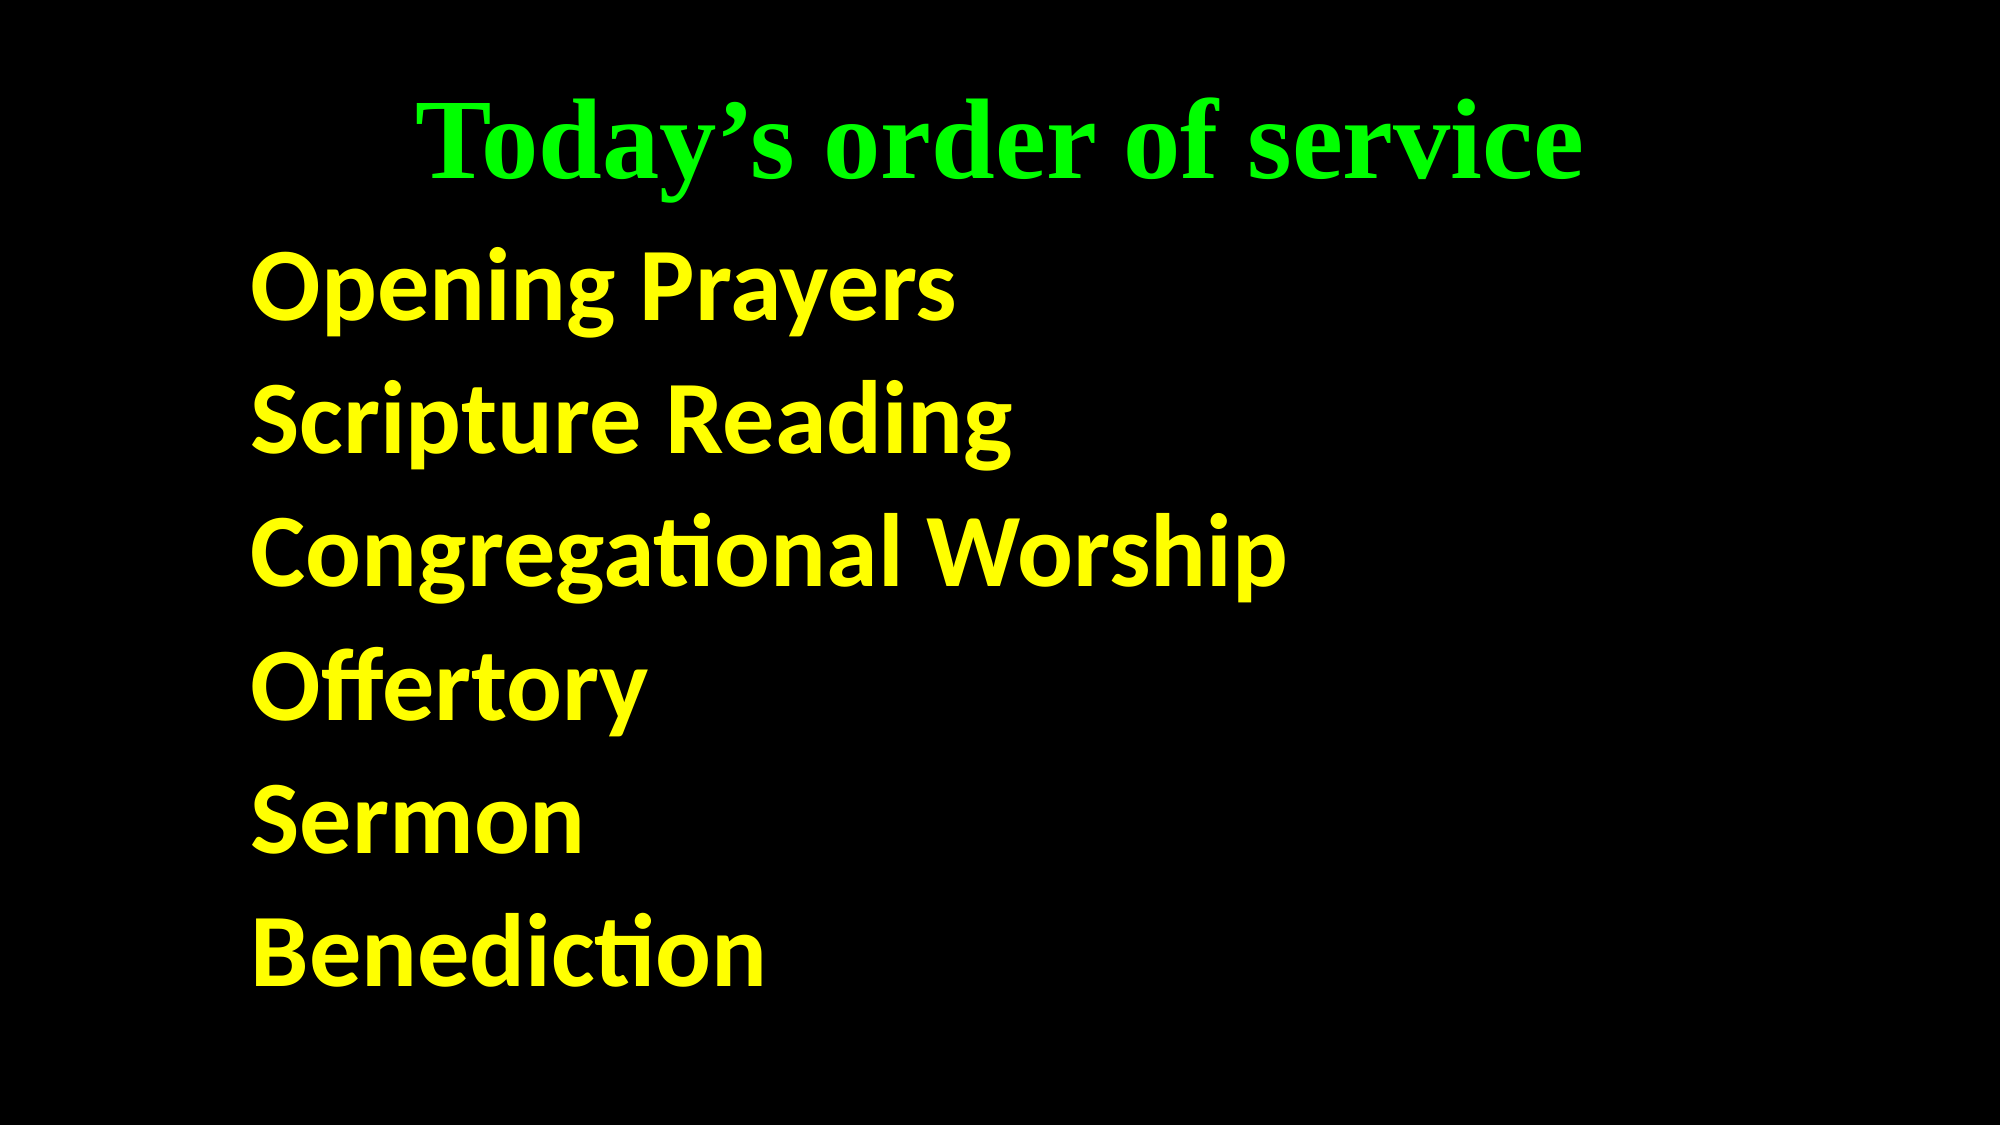

# Today’s order of service
Opening Prayers
Scripture Reading
Congregational Worship
Offertory
Sermon
Benediction